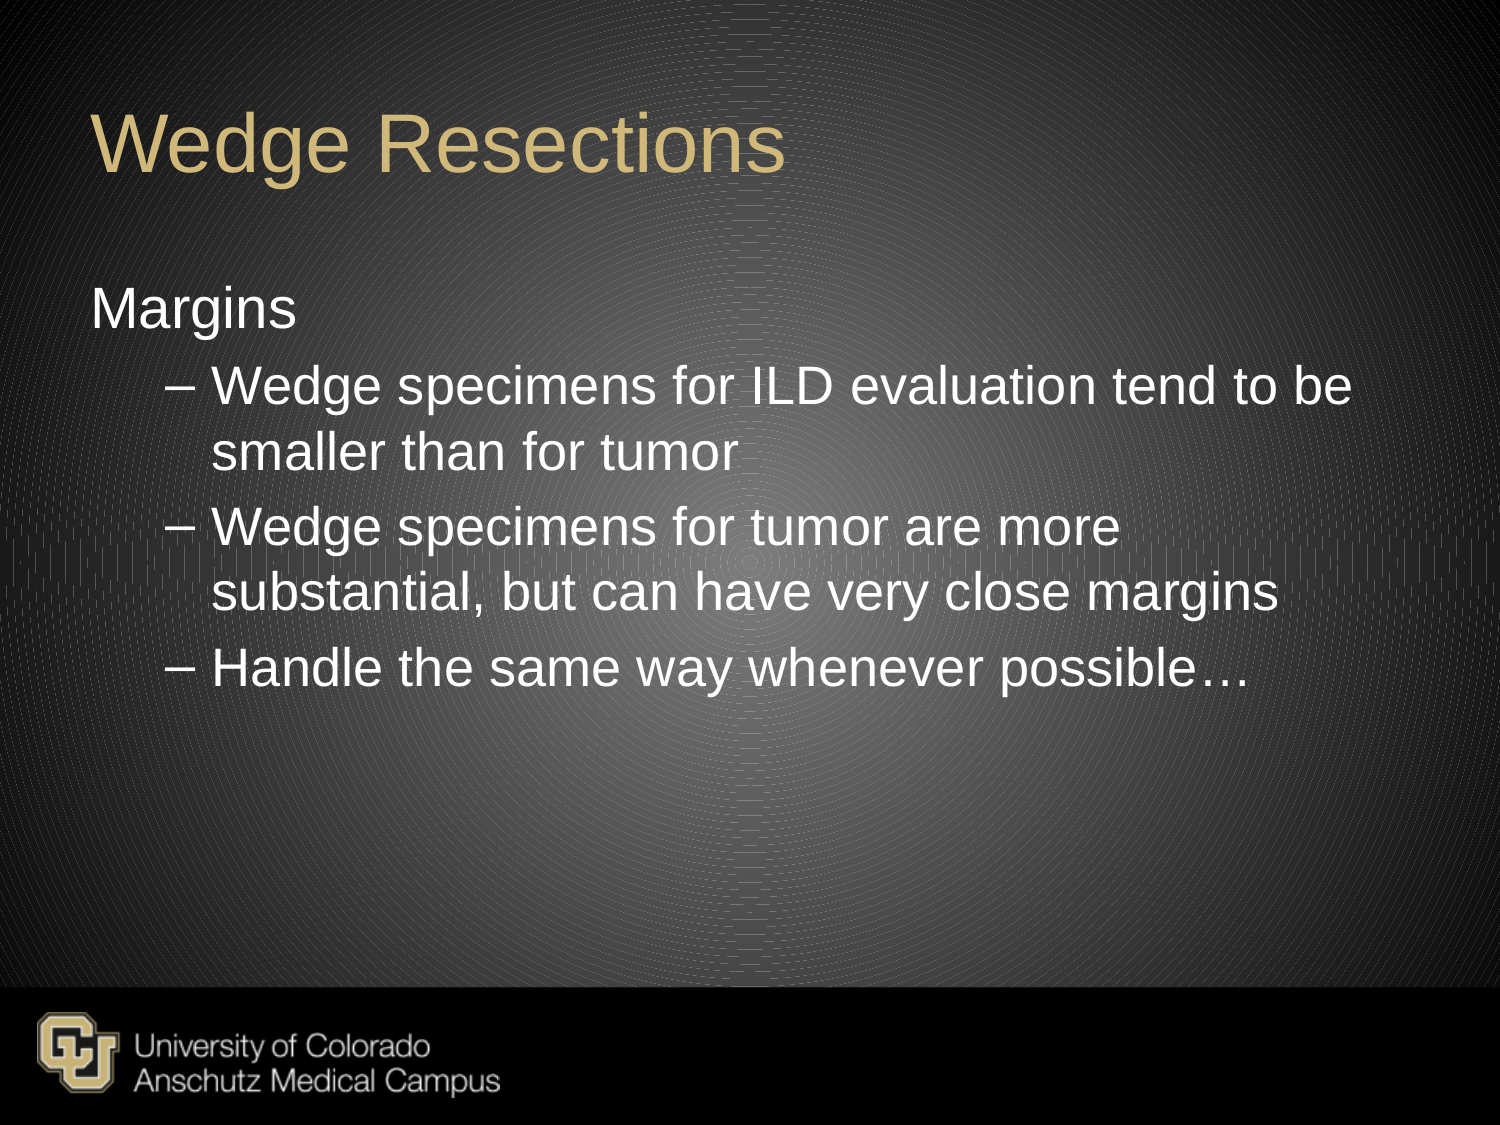

# Wedge Resections
Margins
Wedge specimens for ILD evaluation tend to be smaller than for tumor
Wedge specimens for tumor are more substantial, but can have very close margins
Handle the same way whenever possible…